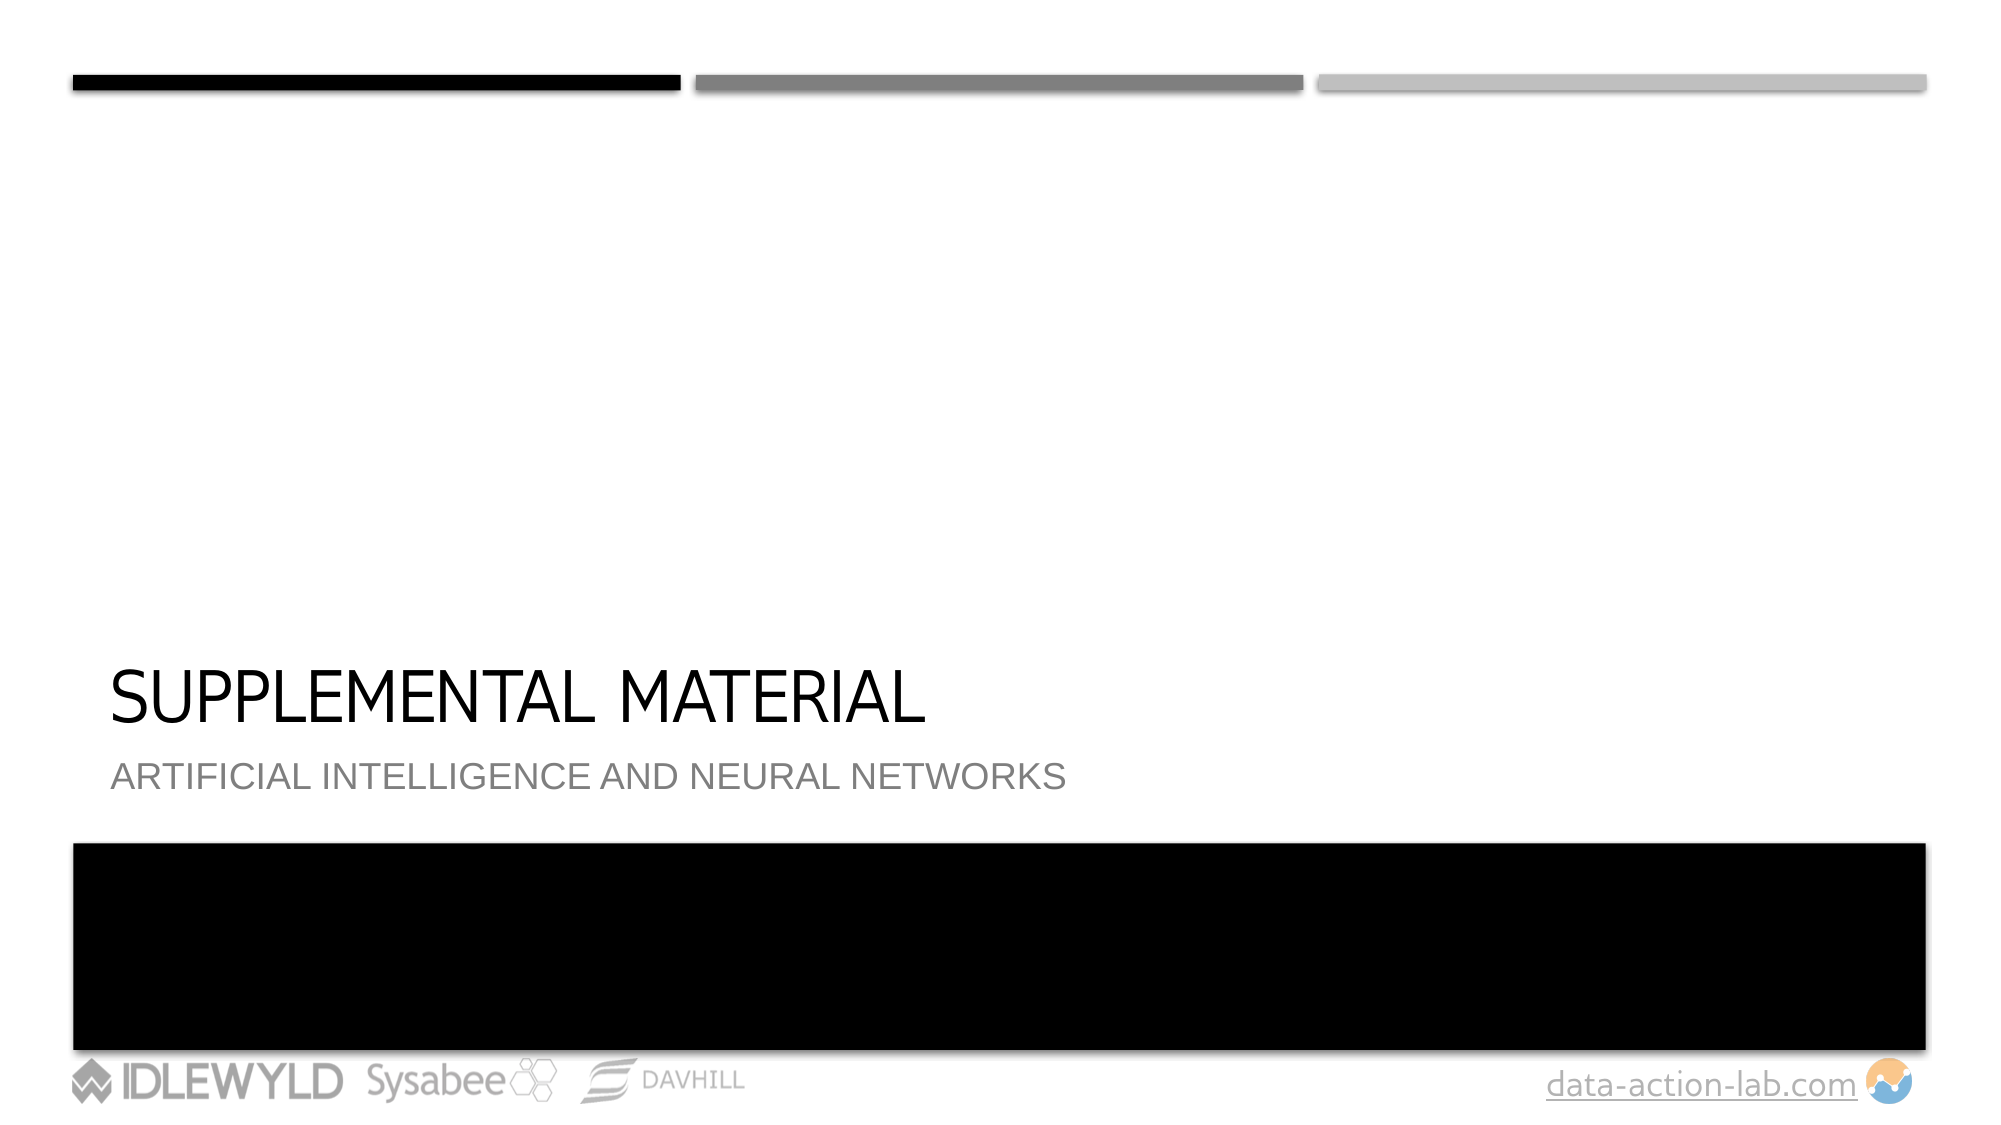

# SUPPLEMENTAL MATERIAL
ARTIFICIAL INTELLIGENCE AND NEURAL NETWORKS